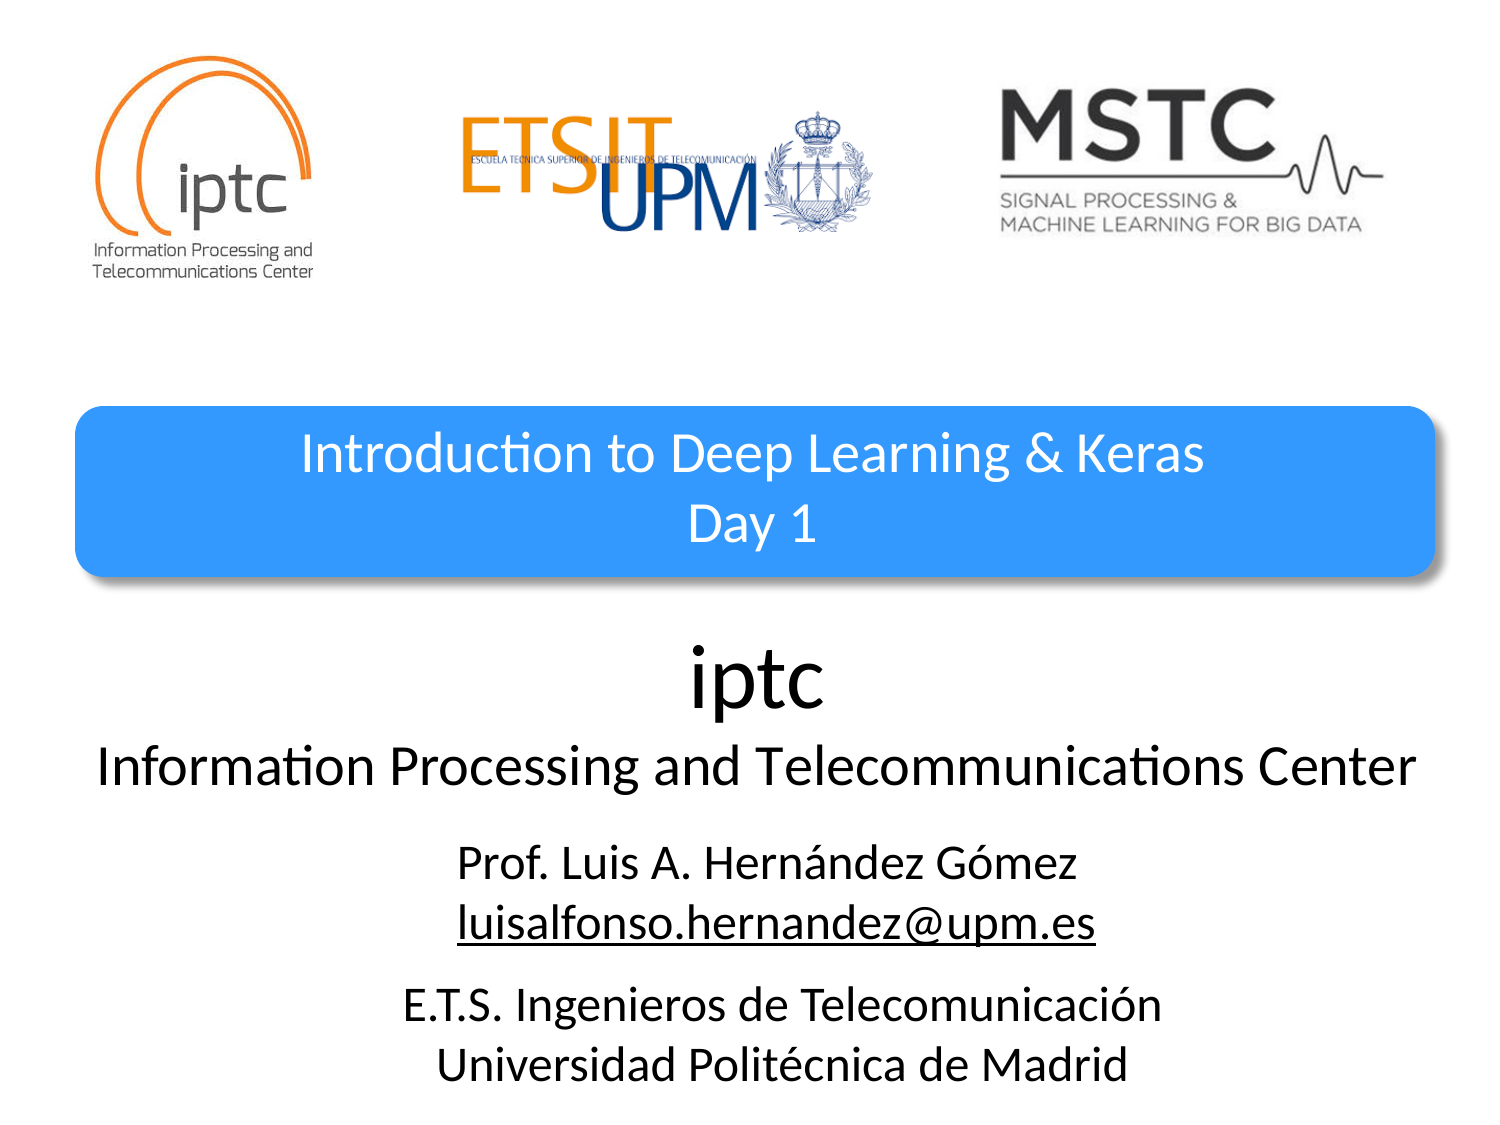

# Introduction to Deep Learning & Keras Day 1
Prof. Luis A. Hernández Gómez
luisalfonso.hernandez@upm.es